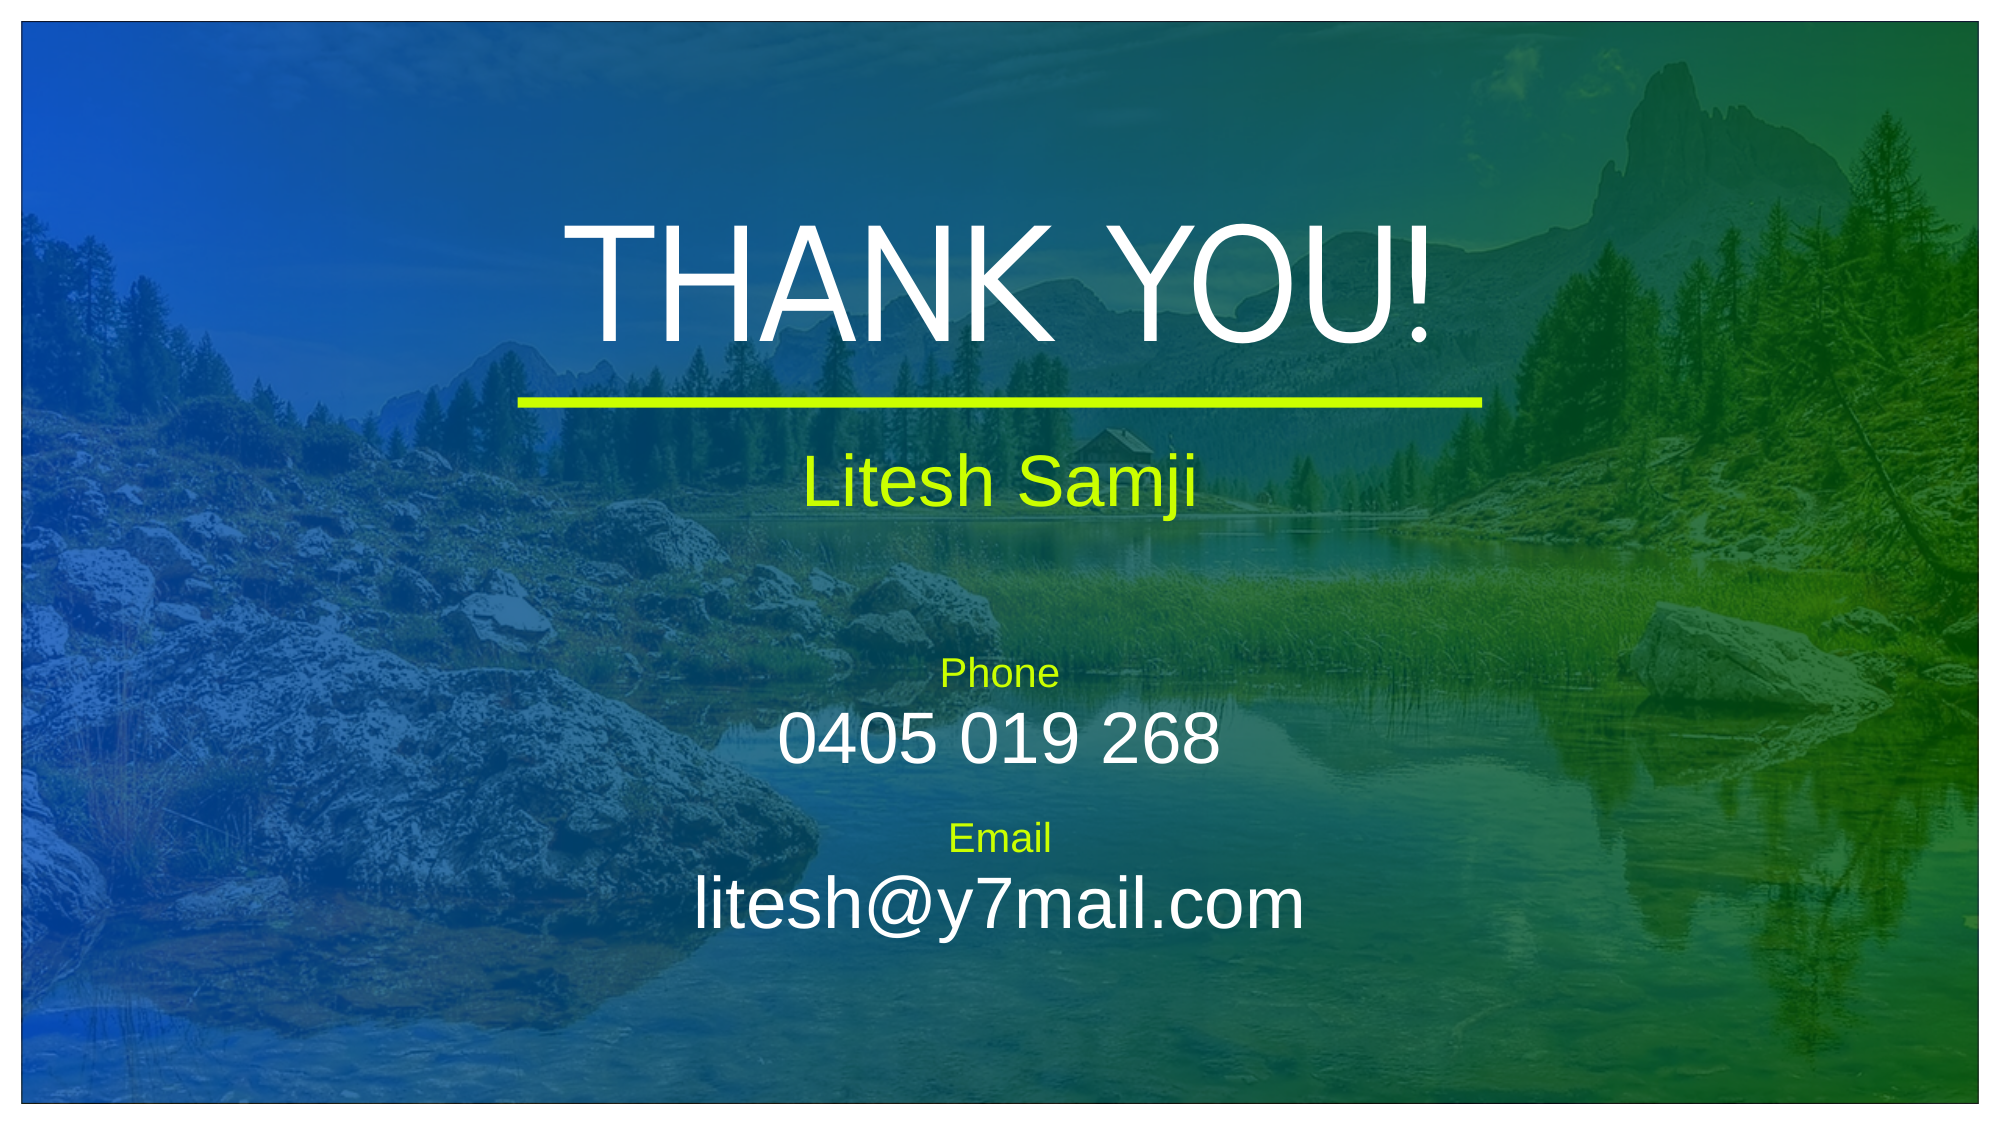

# THANK YOU!
Litesh Samji
Phone
0405 019 268
Email
litesh@y7mail.com